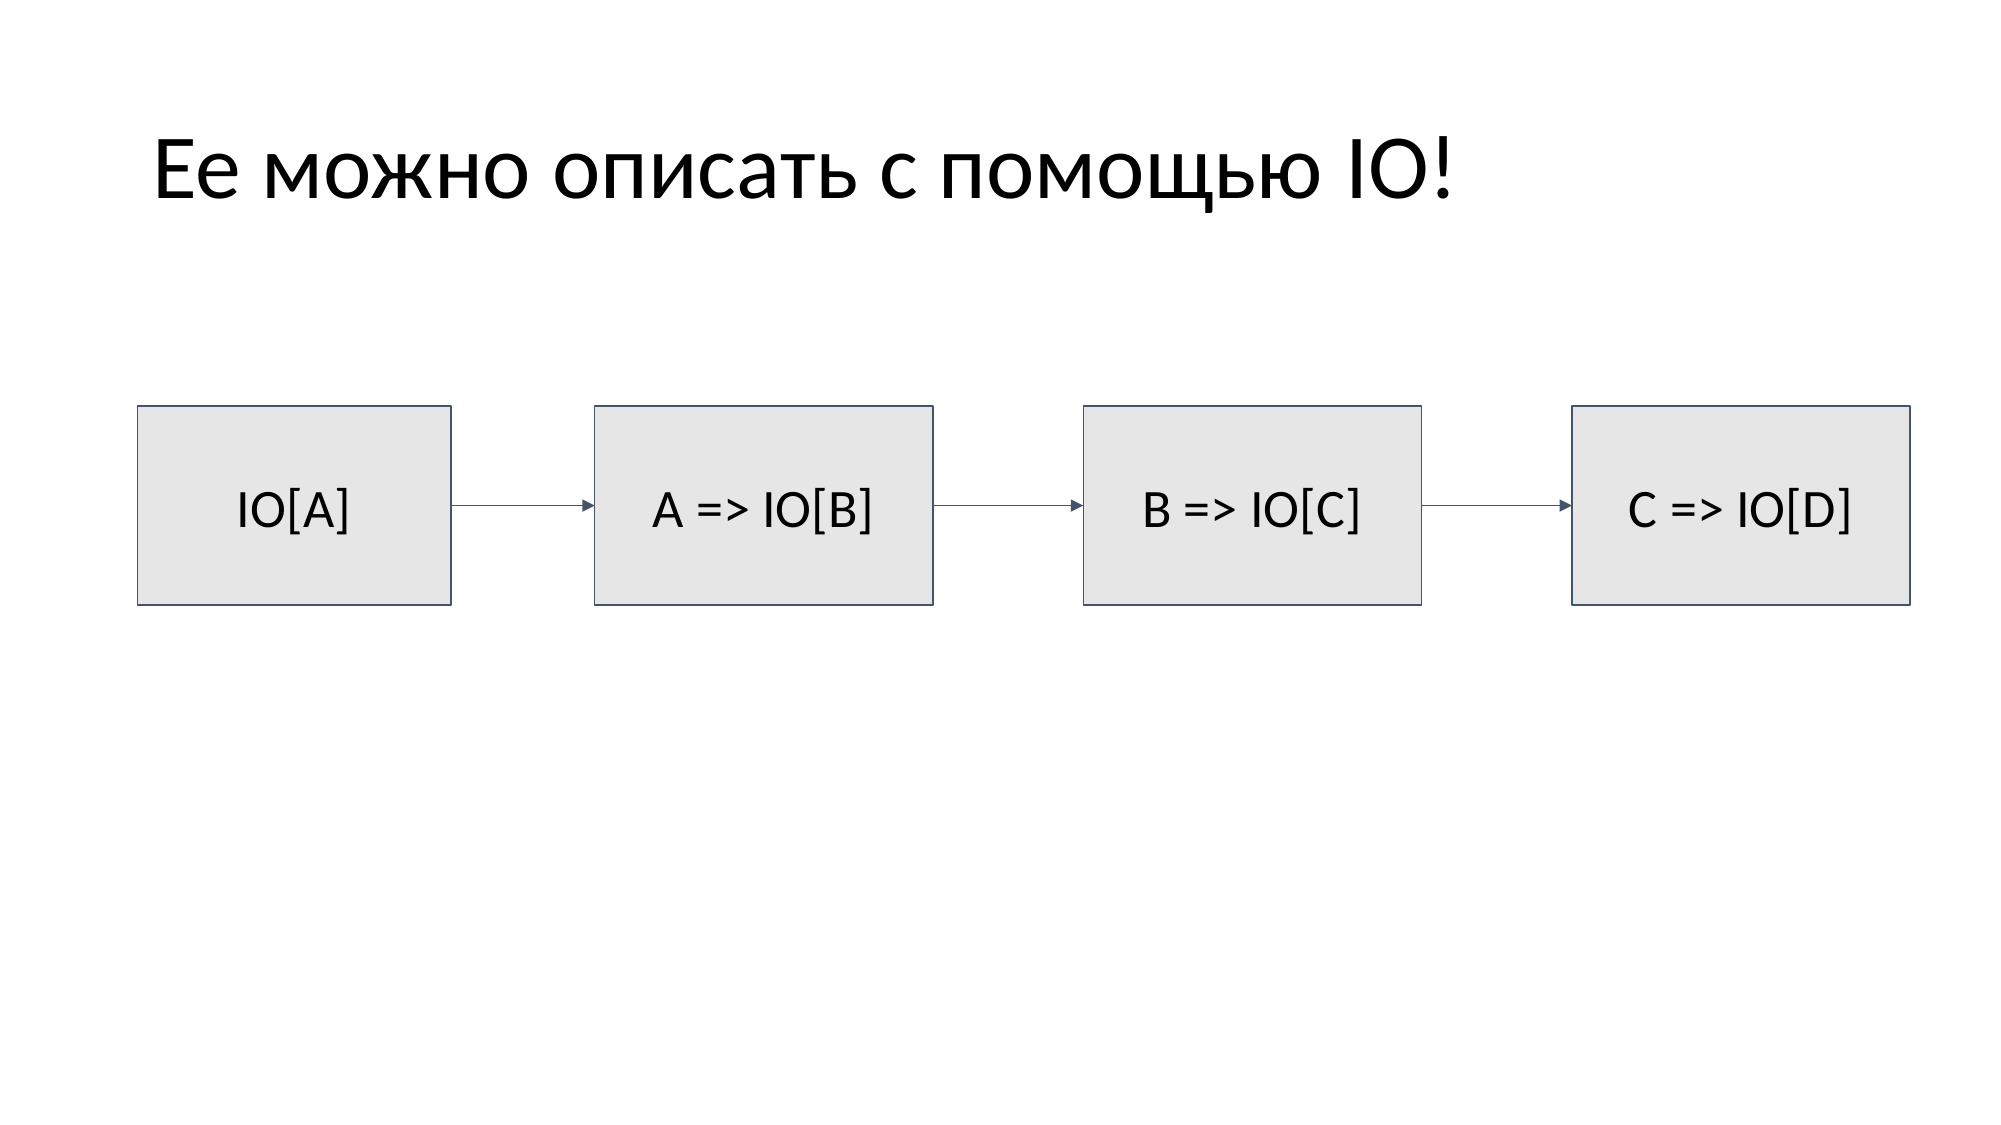

# Ее можно описать с помощью IO!
IO[A]
A => IO[B]
B => IO[C]
C => IO[D]